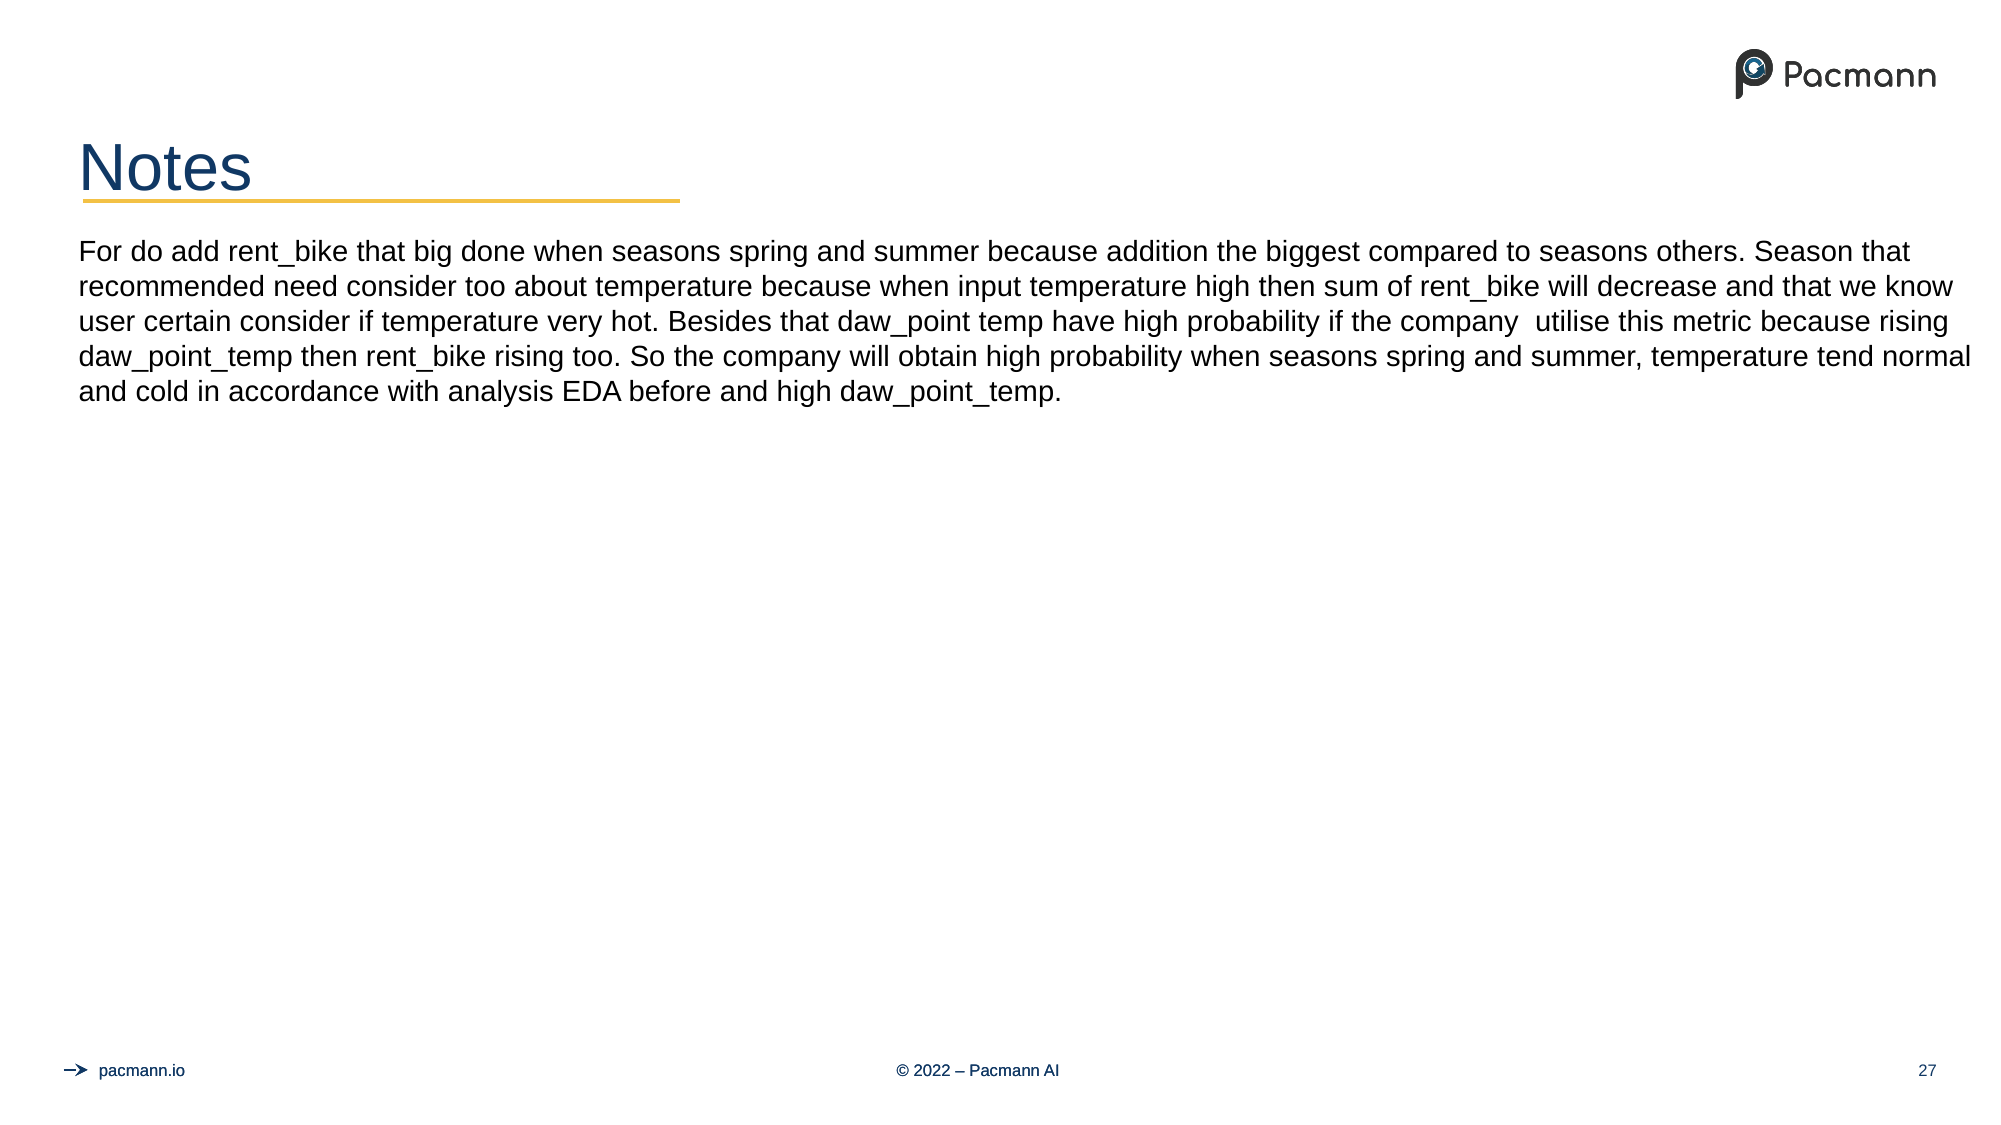

# Notes
For do add rent_bike that big done when seasons spring and summer because addition the biggest compared to seasons others. Season that recommended need consider too about temperature because when input temperature high then sum of rent_bike will decrease and that we know user certain consider if temperature very hot. Besides that daw_point temp have high probability if the company  utilise this metric because rising daw_point_temp then rent_bike rising too. So the company will obtain high probability when seasons spring and summer, temperature tend normal and cold in accordance with analysis EDA before and high daw_point_temp.